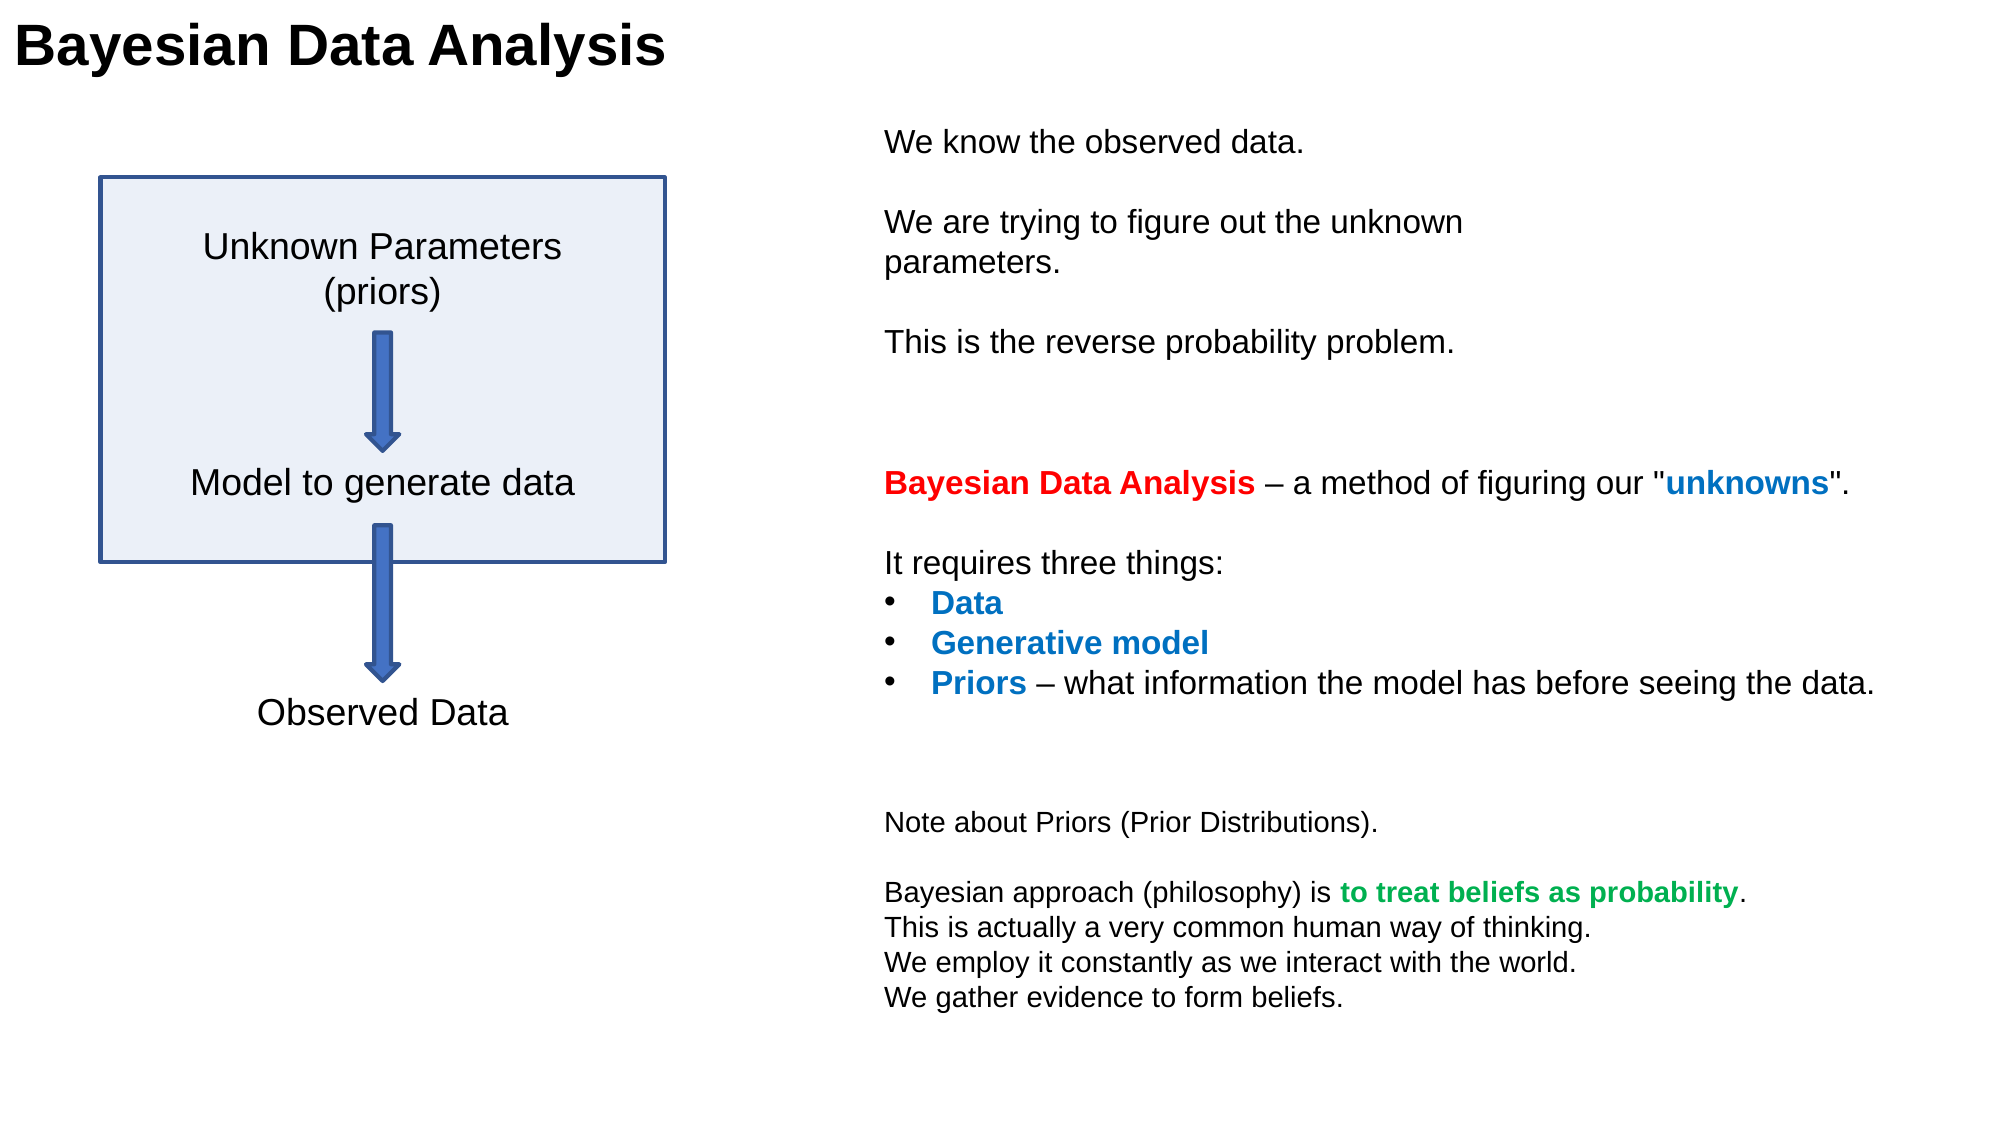

Bayesian Data Analysis
We know the observed data.

We are trying to figure out the unknown parameters.

This is the reverse probability problem.

Unknown Parameters (priors)

Model to generate data
Bayesian Data Analysis – a method of figuring our "unknowns".

It requires three things:
Data
Generative model
Priors – what information the model has before seeing the data.

Observed Data
Note about Priors (Prior Distributions).

Bayesian approach (philosophy) is to treat beliefs as probability.
This is actually a very common human way of thinking.
We employ it constantly as we interact with the world.
We gather evidence to form beliefs.